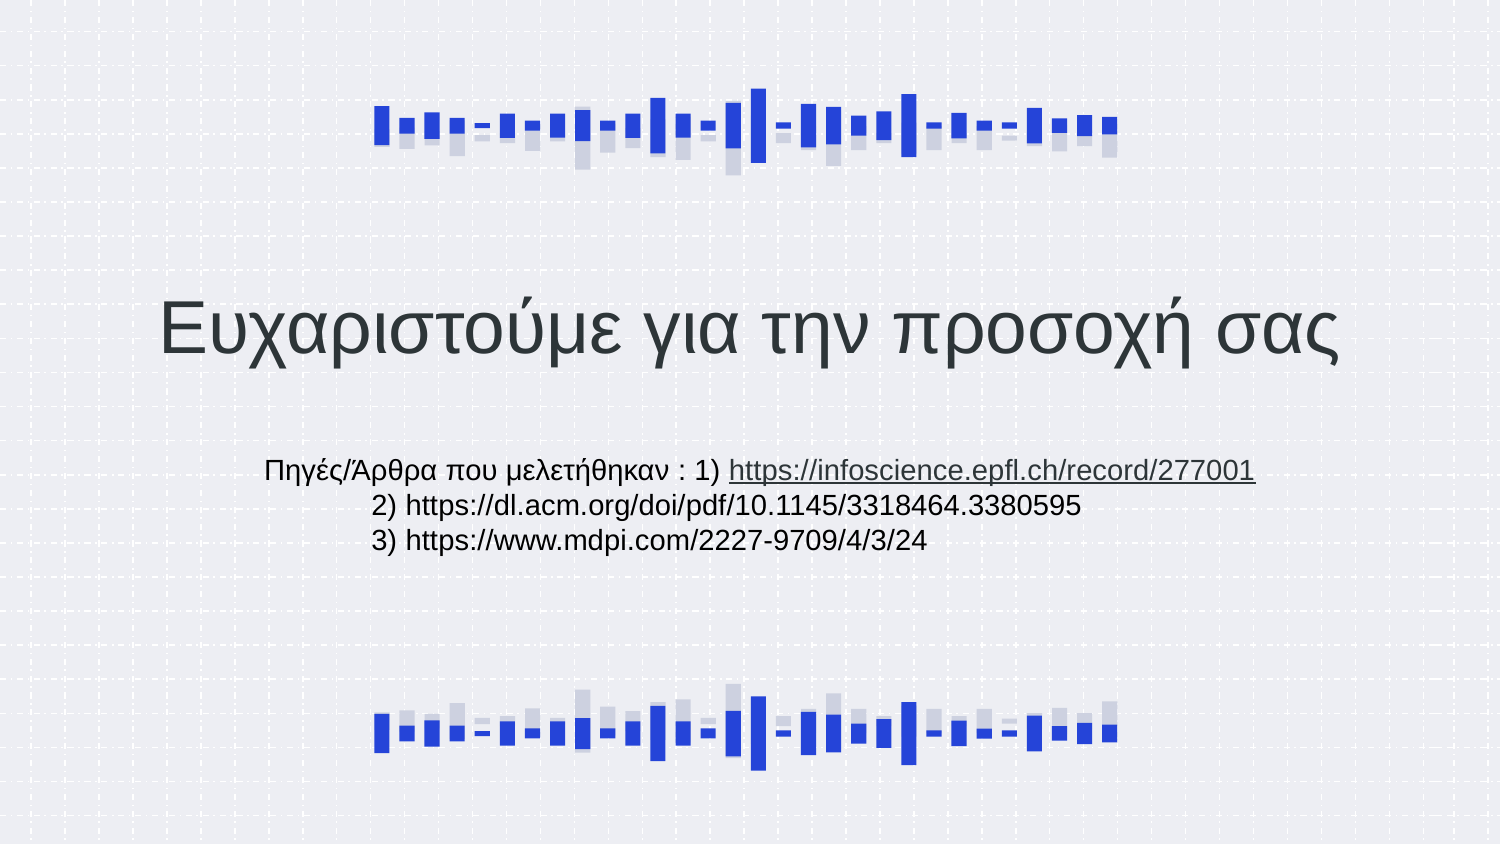

# Ευχαριστούμε για την προσοχή σας
Πηγές/Άρθρα που μελετήθηκαν : 1) https://infoscience.epfl.ch/record/277001
             2) https://dl.acm.org/doi/pdf/10.1145/3318464.3380595
             3) https://www.mdpi.com/2227-9709/4/3/24